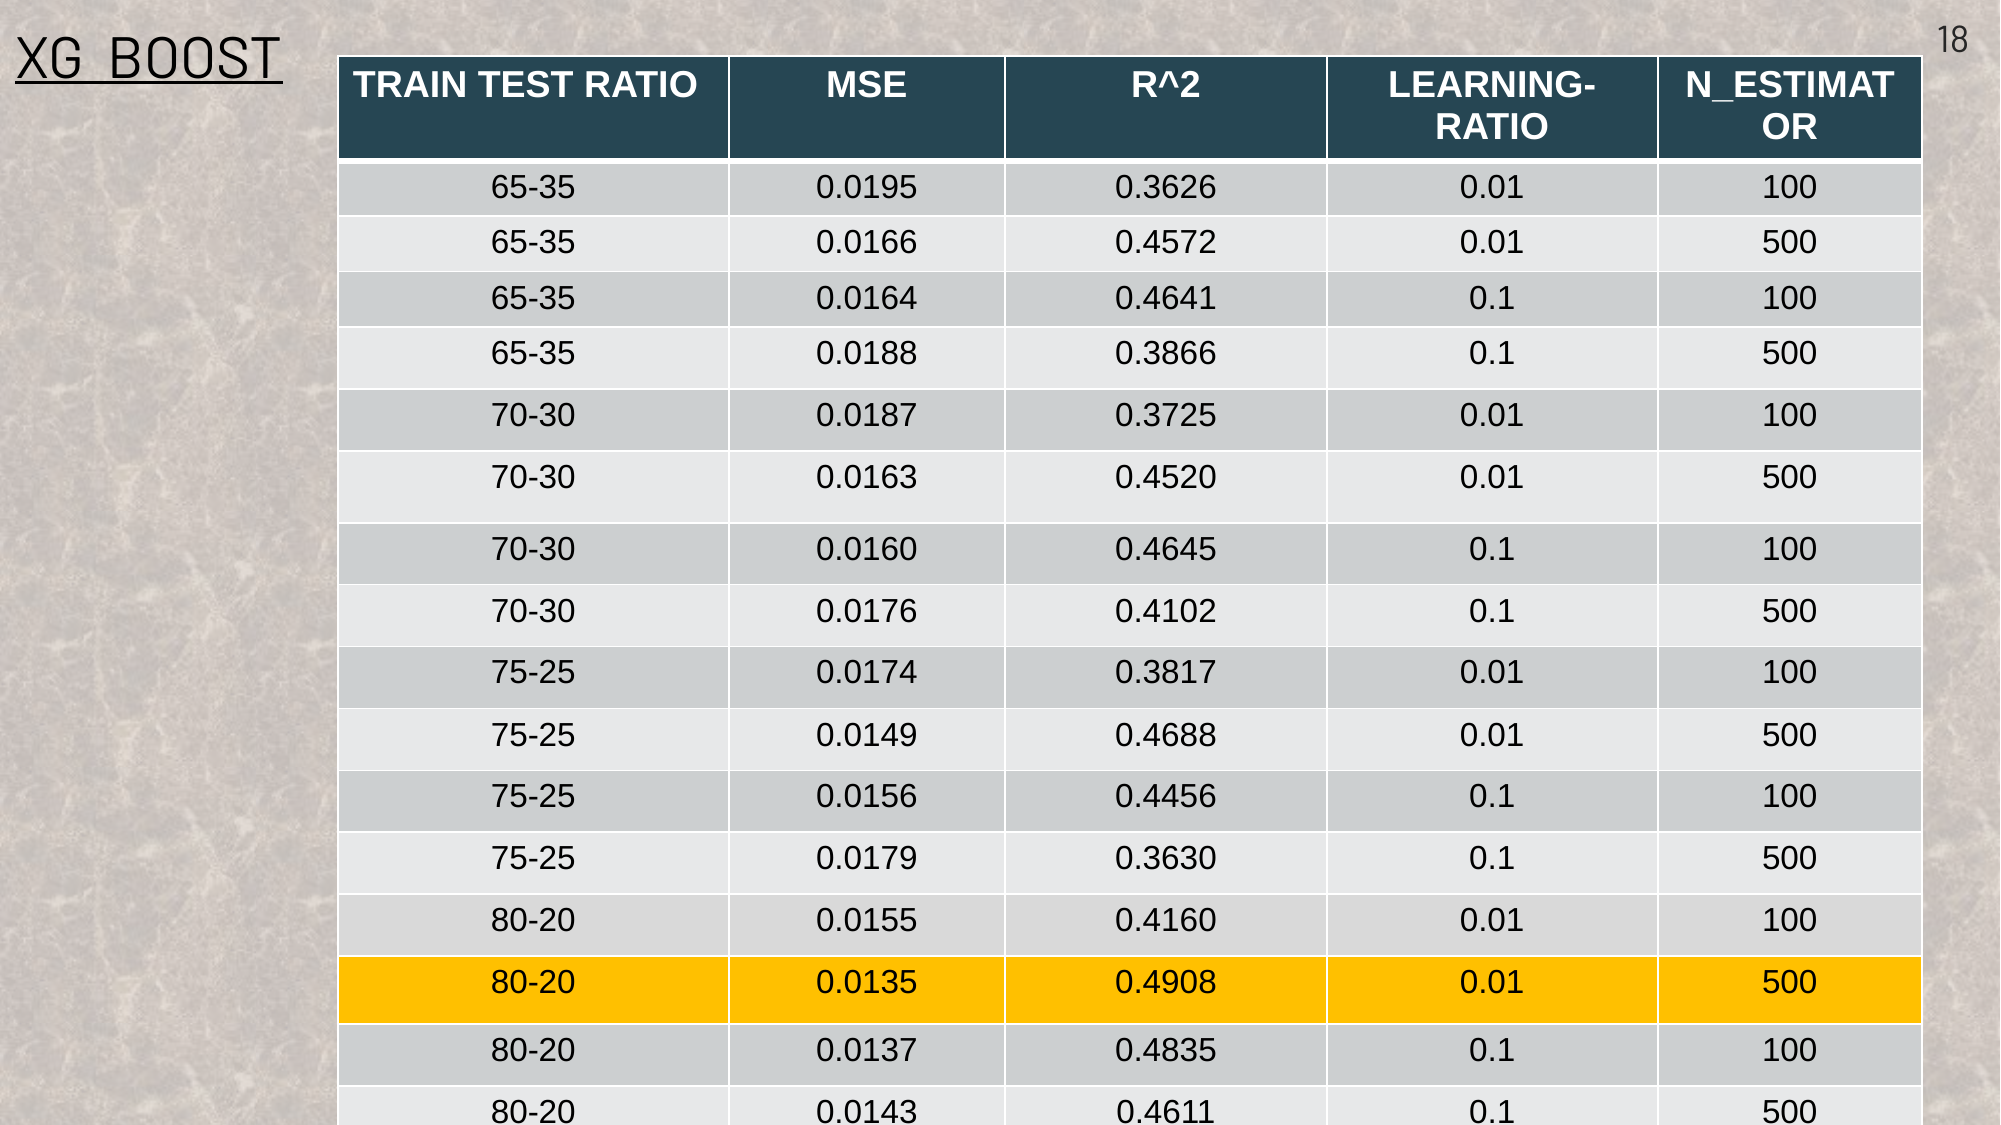

18
XG  BOOST
| TRAIN TEST RATIO | MSE | R^2 | LEARNING-RATIO | N\_ESTIMATOR |
| --- | --- | --- | --- | --- |
| 65-35 | 0.0195 | 0.3626 | 0.01 | 100 |
| 65-35 | 0.0166 | 0.4572 | 0.01 | 500 |
| 65-35 | 0.0164 | 0.4641 | 0.1 | 100 |
| 65-35 | 0.0188 | 0.3866 | 0.1 | 500 |
| 70-30 | 0.0187 | 0.3725 | 0.01 | 100 |
| 70-30 | 0.0163 | 0.4520 | 0.01 | 500 |
| 70-30 | 0.0160 | 0.4645 | 0.1 | 100 |
| 70-30 | 0.0176 | 0.4102 | 0.1 | 500 |
| 75-25 | 0.0174 | 0.3817 | 0.01 | 100 |
| 75-25 | 0.0149 | 0.4688 | 0.01 | 500 |
| 75-25 | 0.0156 | 0.4456 | 0.1 | 100 |
| 75-25 | 0.0179 | 0.3630 | 0.1 | 500 |
| 80-20 | 0.0155 | 0.4160 | 0.01 | 100 |
| 80-20 | 0.0135 | 0.4908 | 0.01 | 500 |
| 80-20 | 0.0137 | 0.4835 | 0.1 | 100 |
| 80-20 | 0.0143 | 0.4611 | 0.1 | 500 |